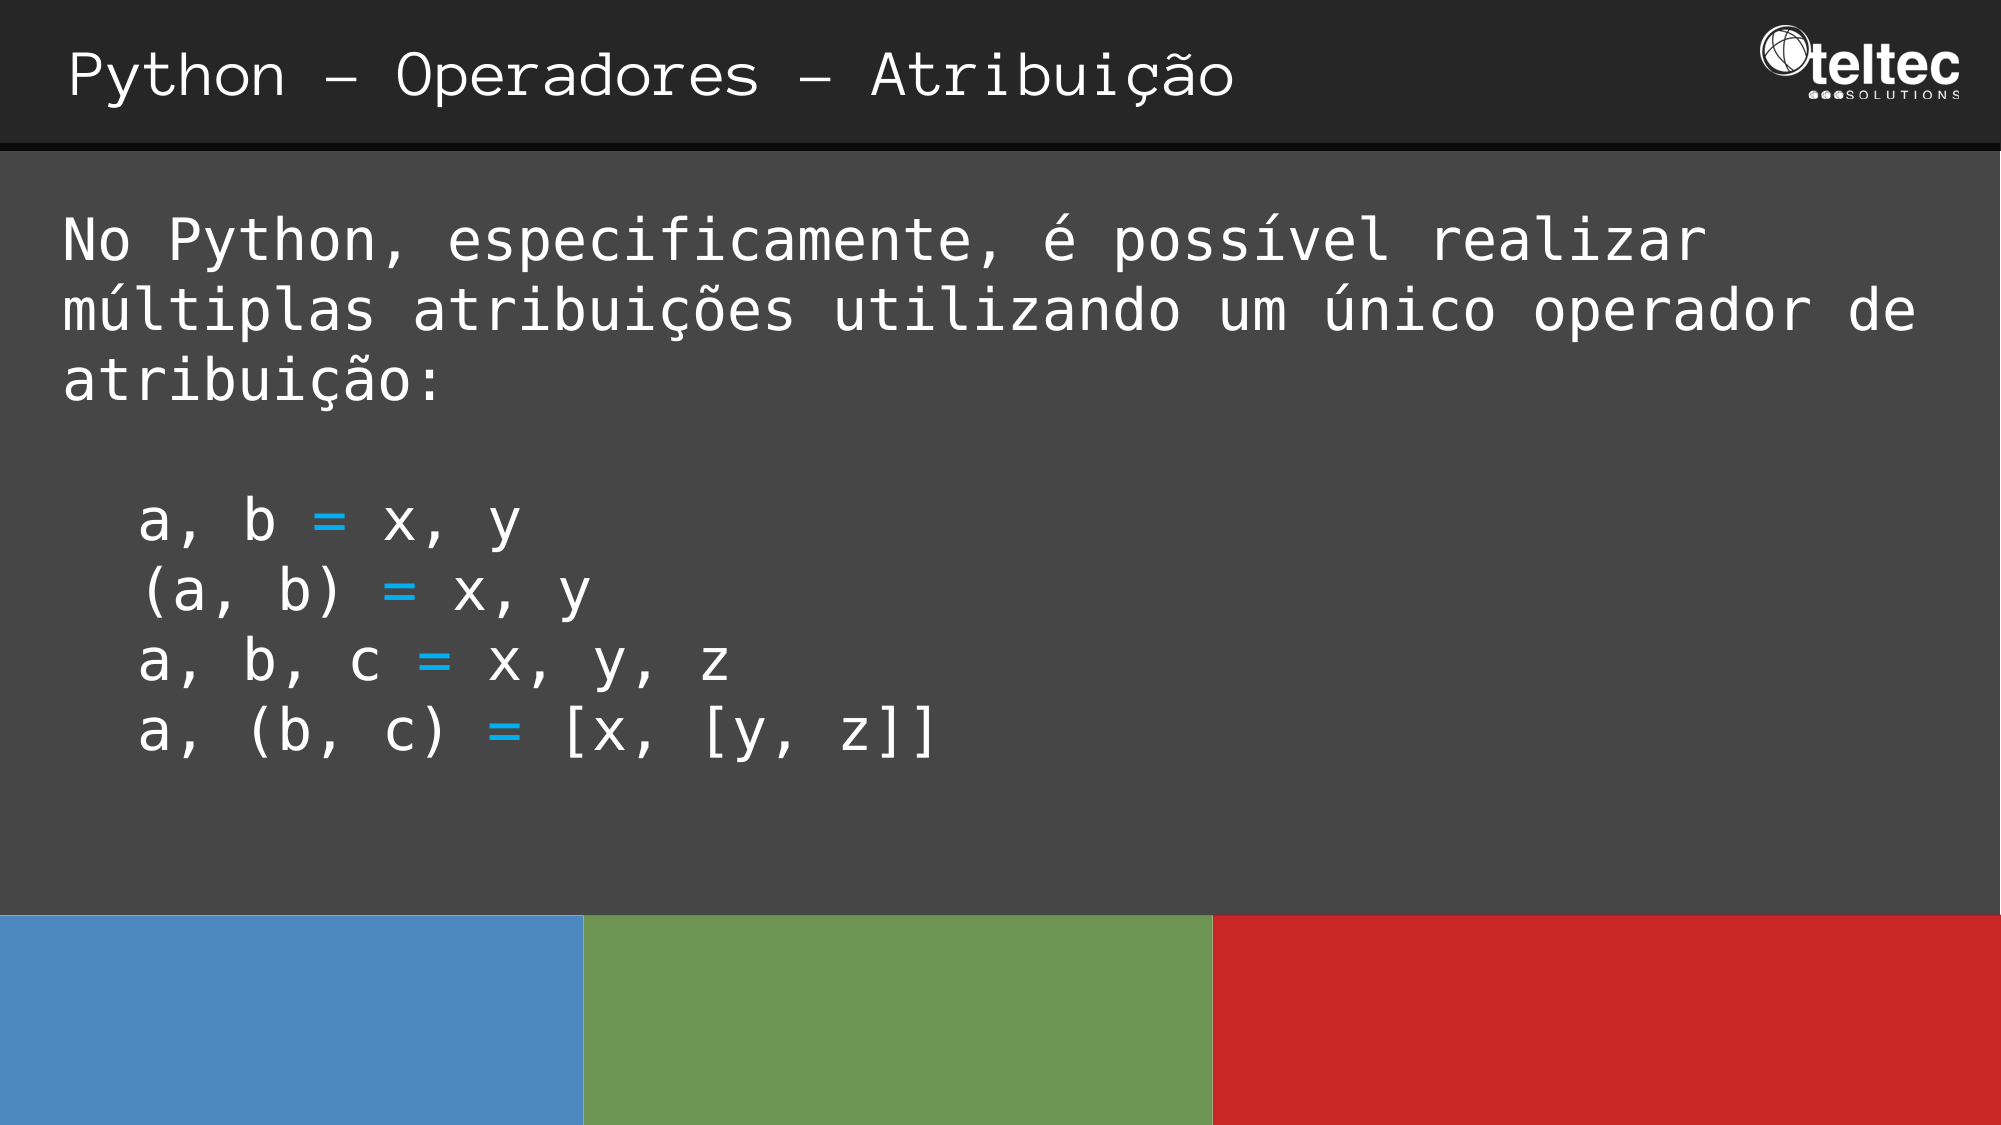

Python – Operadores – Atribuição
No Python, especificamente, é possível realizar múltiplas atribuições utilizando um único operador de atribuição:

a, b = x, y
(a, b) = x, y
a, b, c = x, y, z
a, (b, c) = [x, [y, z]]